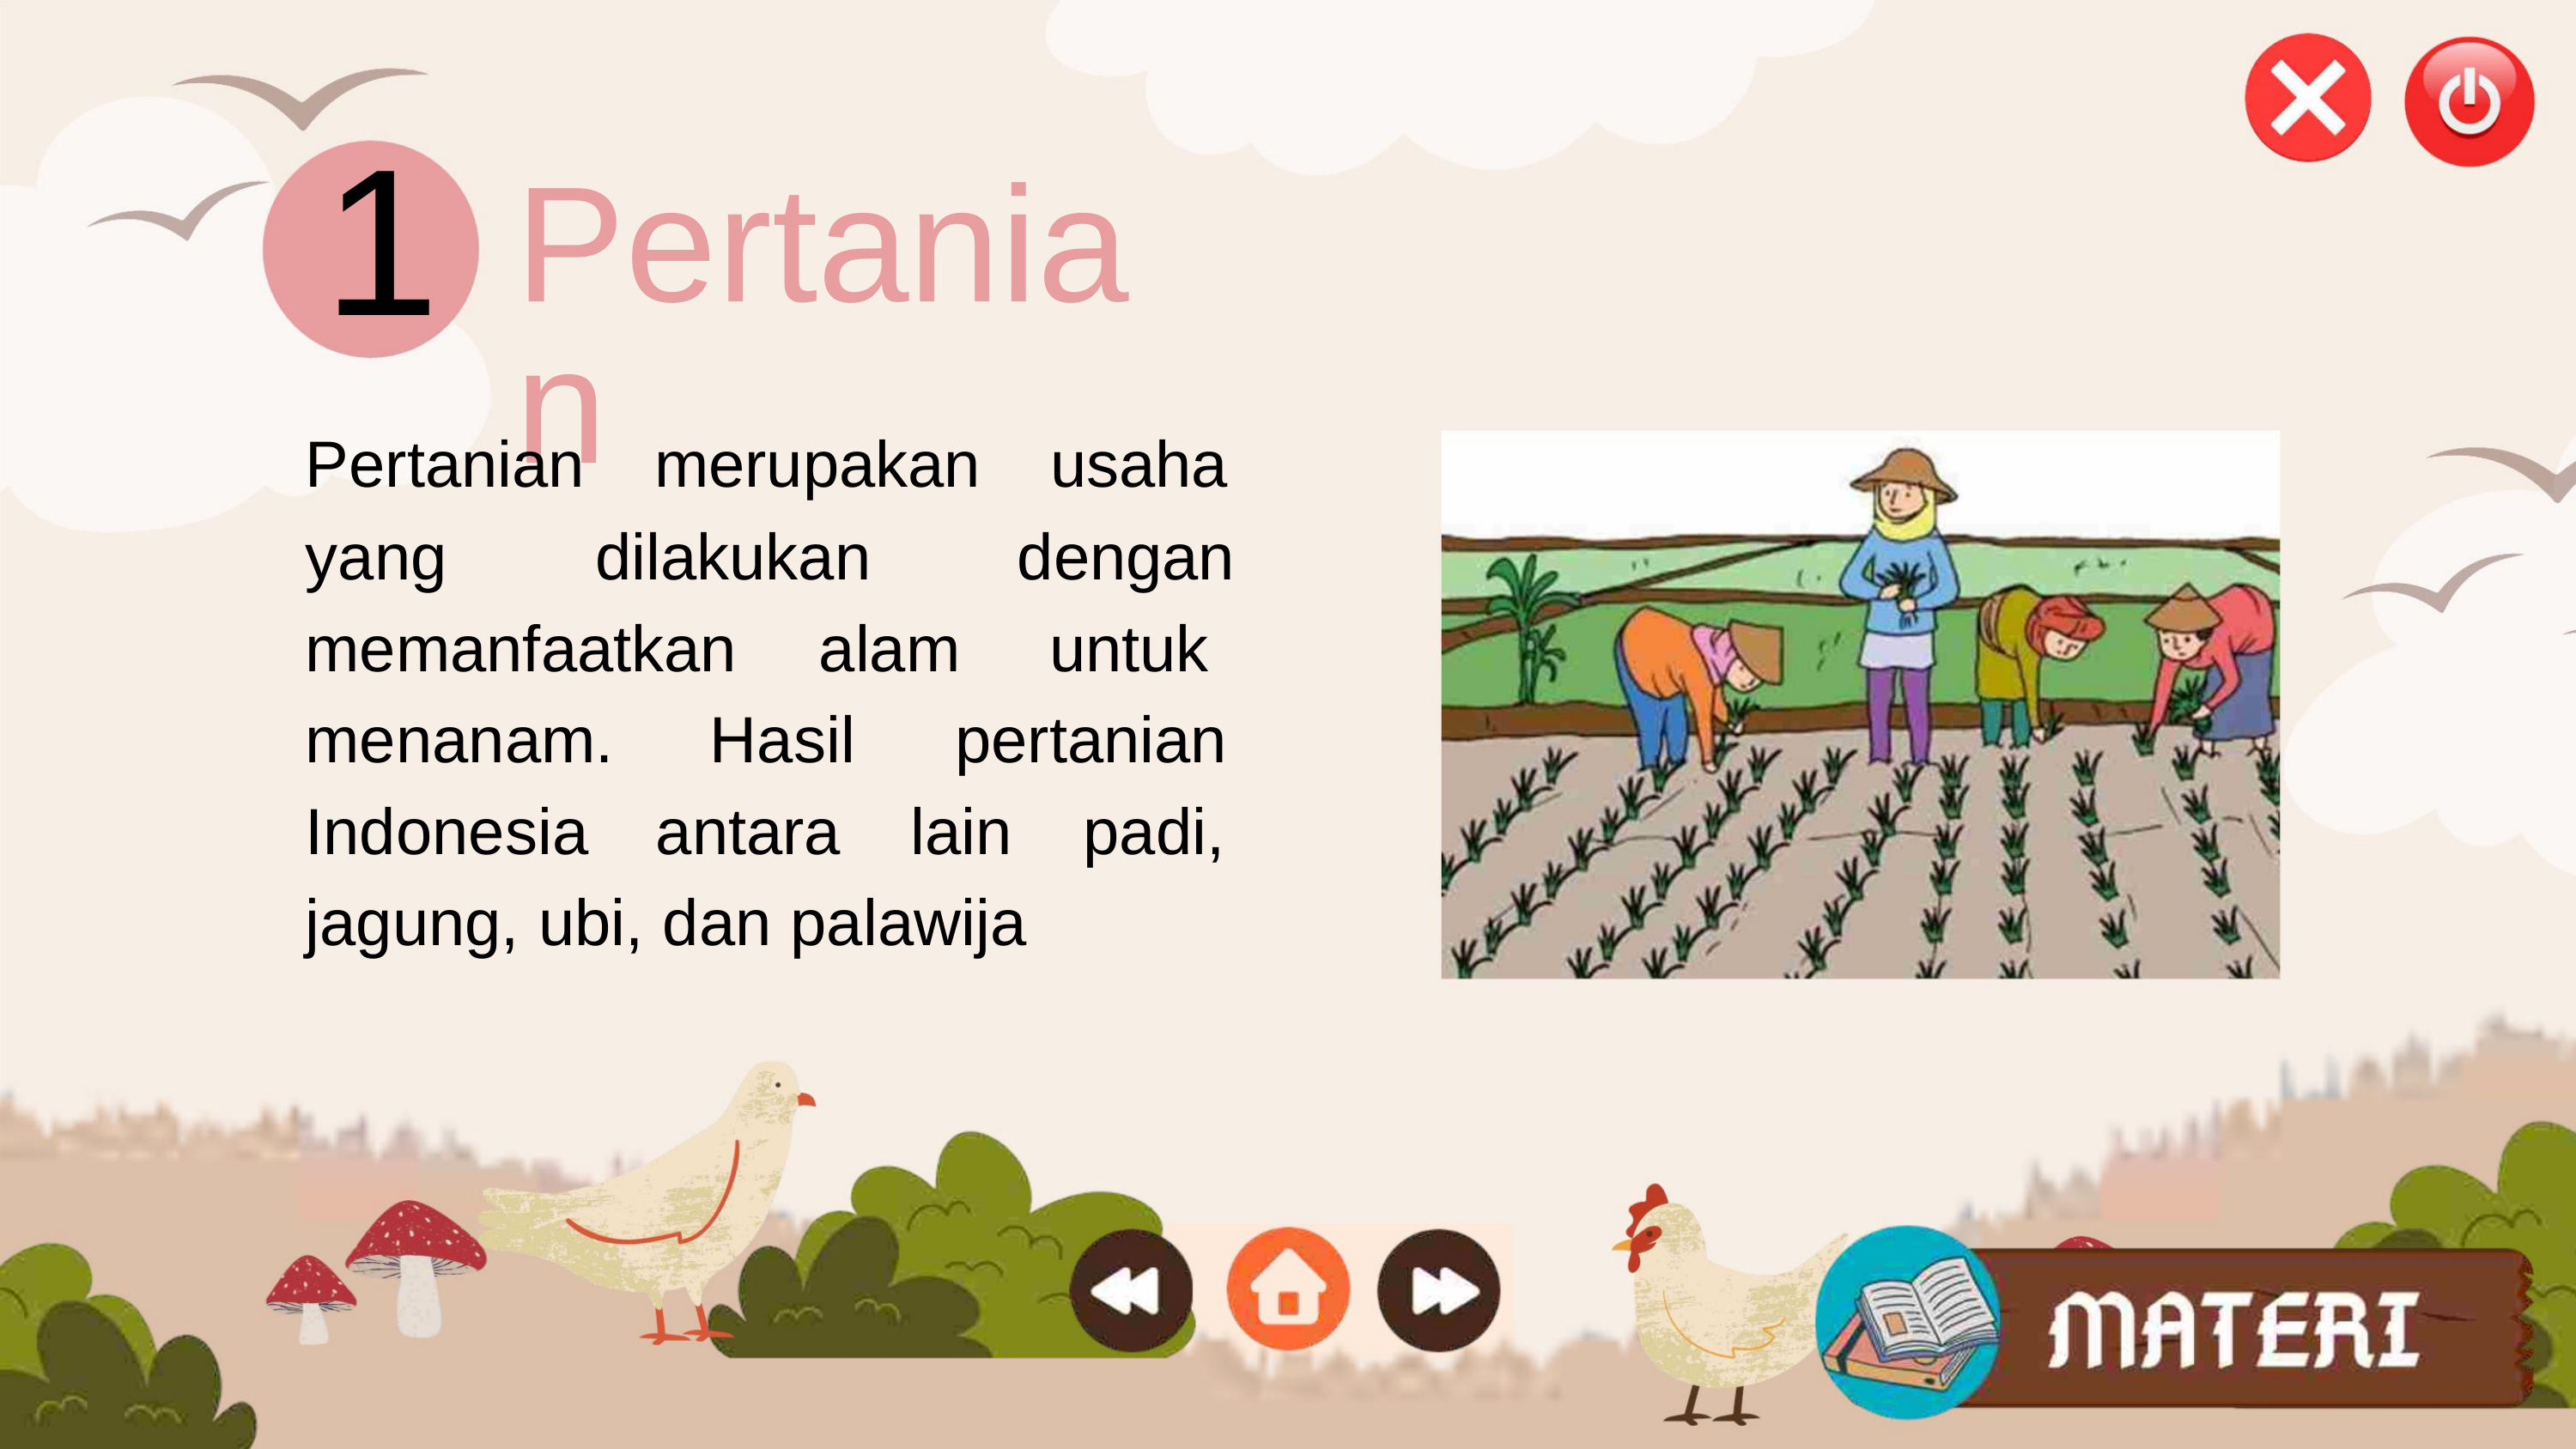

1
Pertanian
Pertanian merupakan usaha
yang dilakukan dengan
memanfaatkan alam untuk
menanam. Hasil pertanian
Indonesia antara lain padi,
jagung, ubi, dan palawija